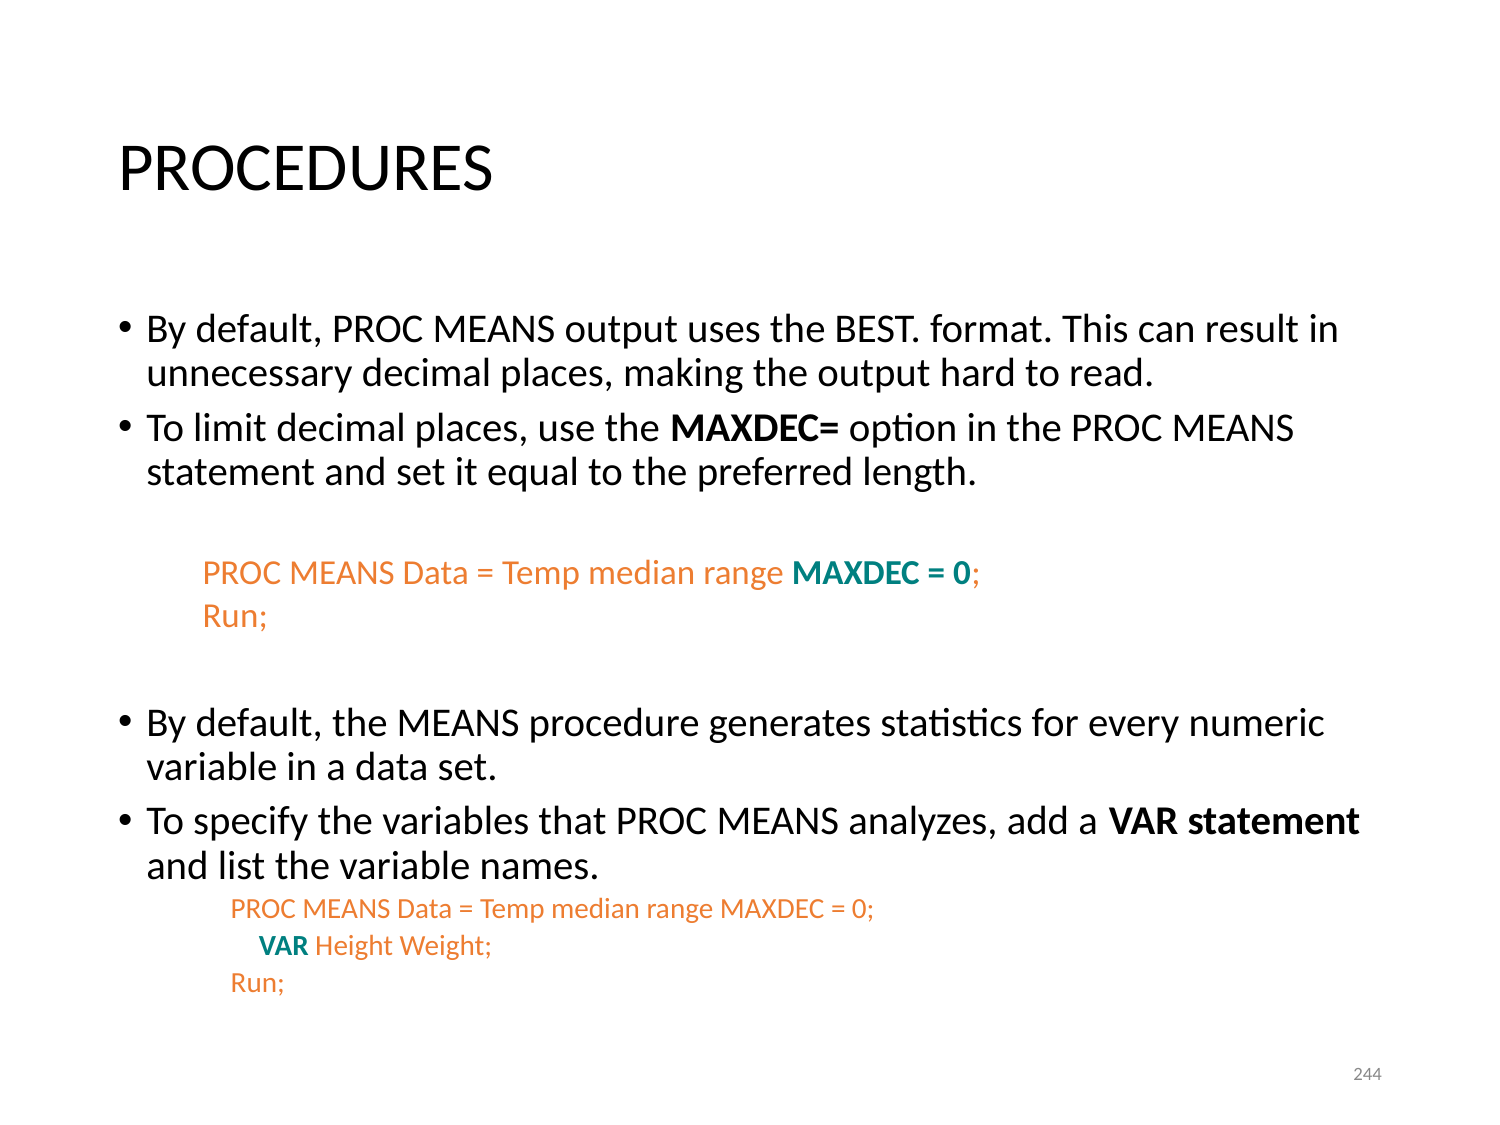

# PROCEDURES
By default, PROC MEANS output uses the BEST. format. This can result in unnecessary decimal places, making the output hard to read.
To limit decimal places, use the MAXDEC= option in the PROC MEANS statement and set it equal to the preferred length.

	PROC MEANS Data = Temp median range MAXDEC = 0;
	Run;

By default, the MEANS procedure generates statistics for every numeric variable in a data set.
To specify the variables that PROC MEANS analyzes, add a VAR statement and list the variable names.
PROC MEANS Data = Temp median range MAXDEC = 0;
	VAR Height Weight;
Run;

244